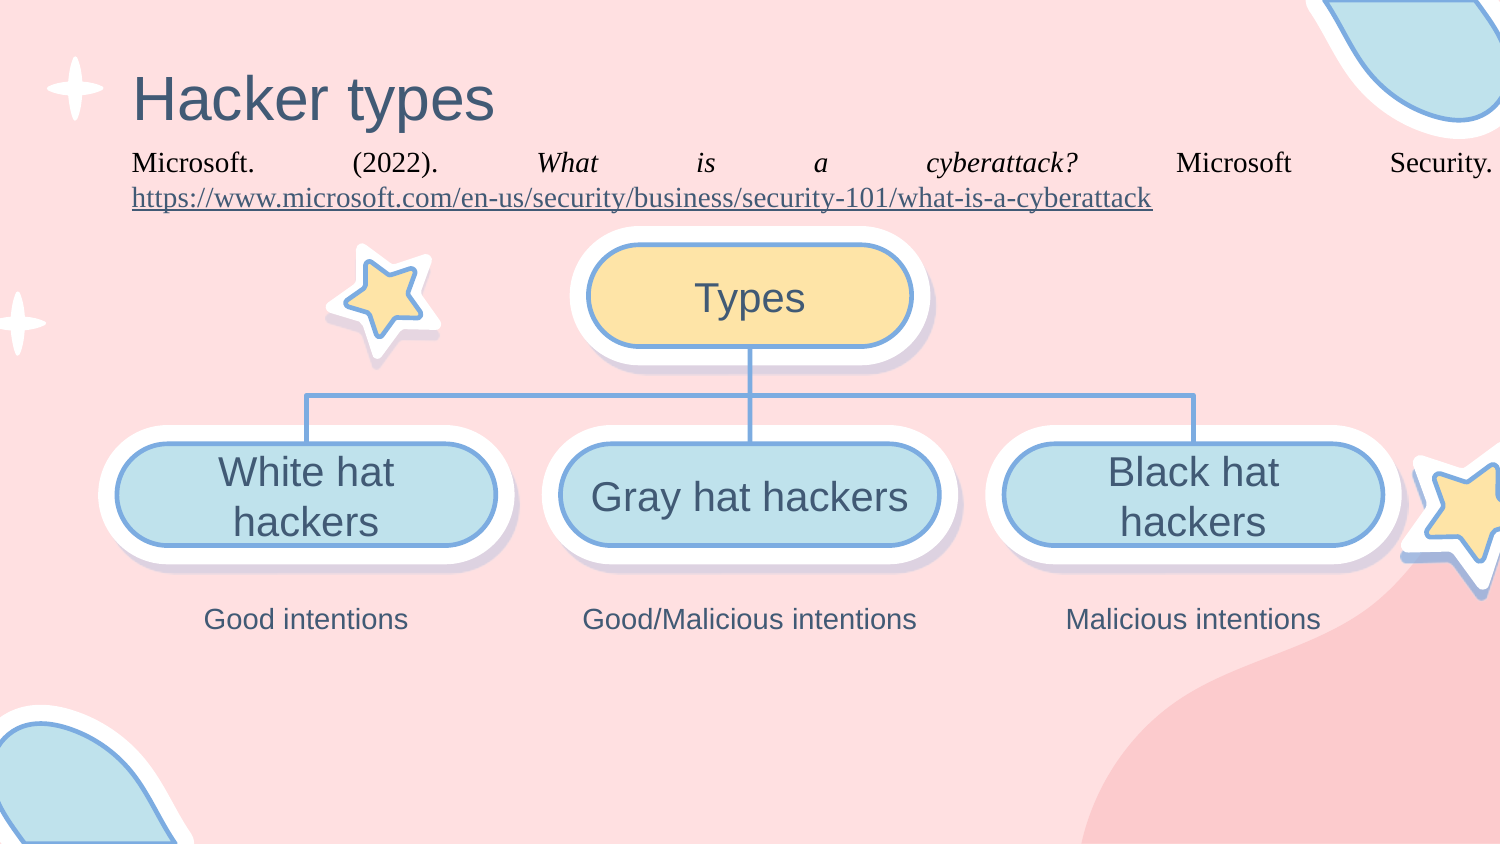

# Hacker types
Microsoft. (2022). What is a cyberattack? Microsoft Security. https://www.microsoft.com/en-us/security/business/security-101/what-is-a-cyberattack

Types

White hat hackers

Gray hat hackers

Black hat hackers
Good/Malicious intentions
Malicious intentions
Good intentions